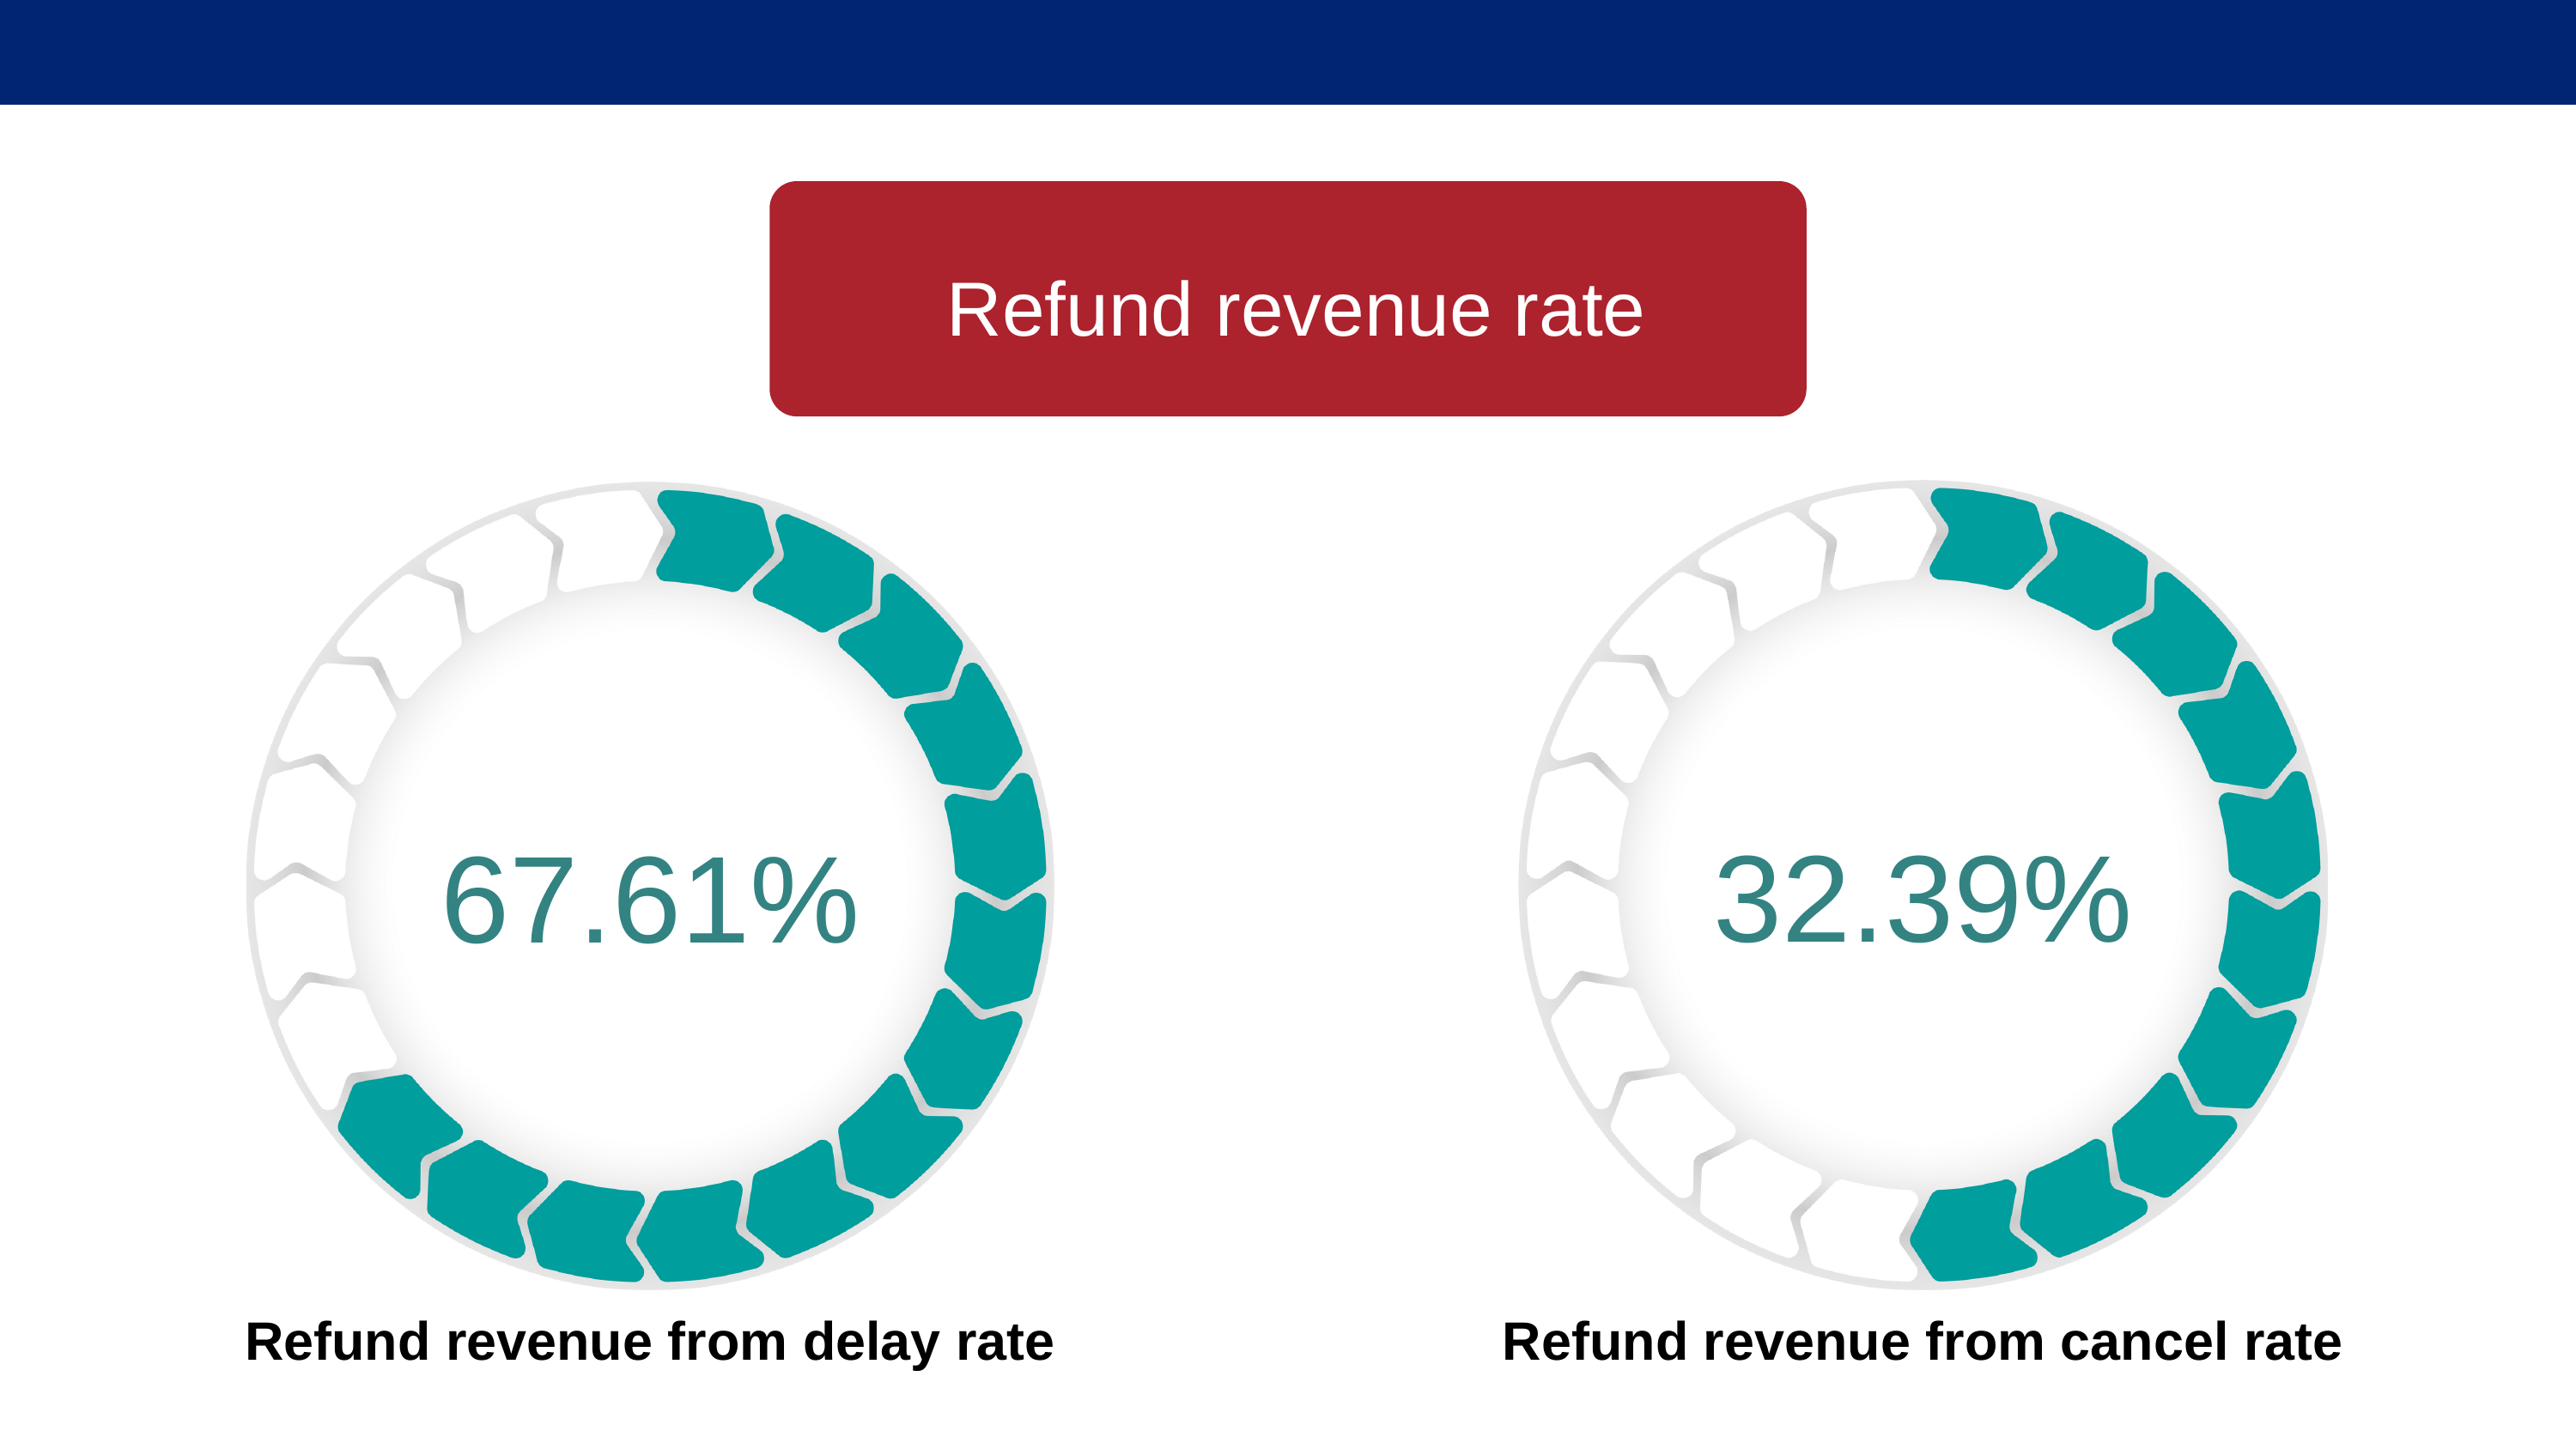

Refund revenue rate

32.39%
67.61%
Refund revenue from delay rate
Refund revenue from cancel rate